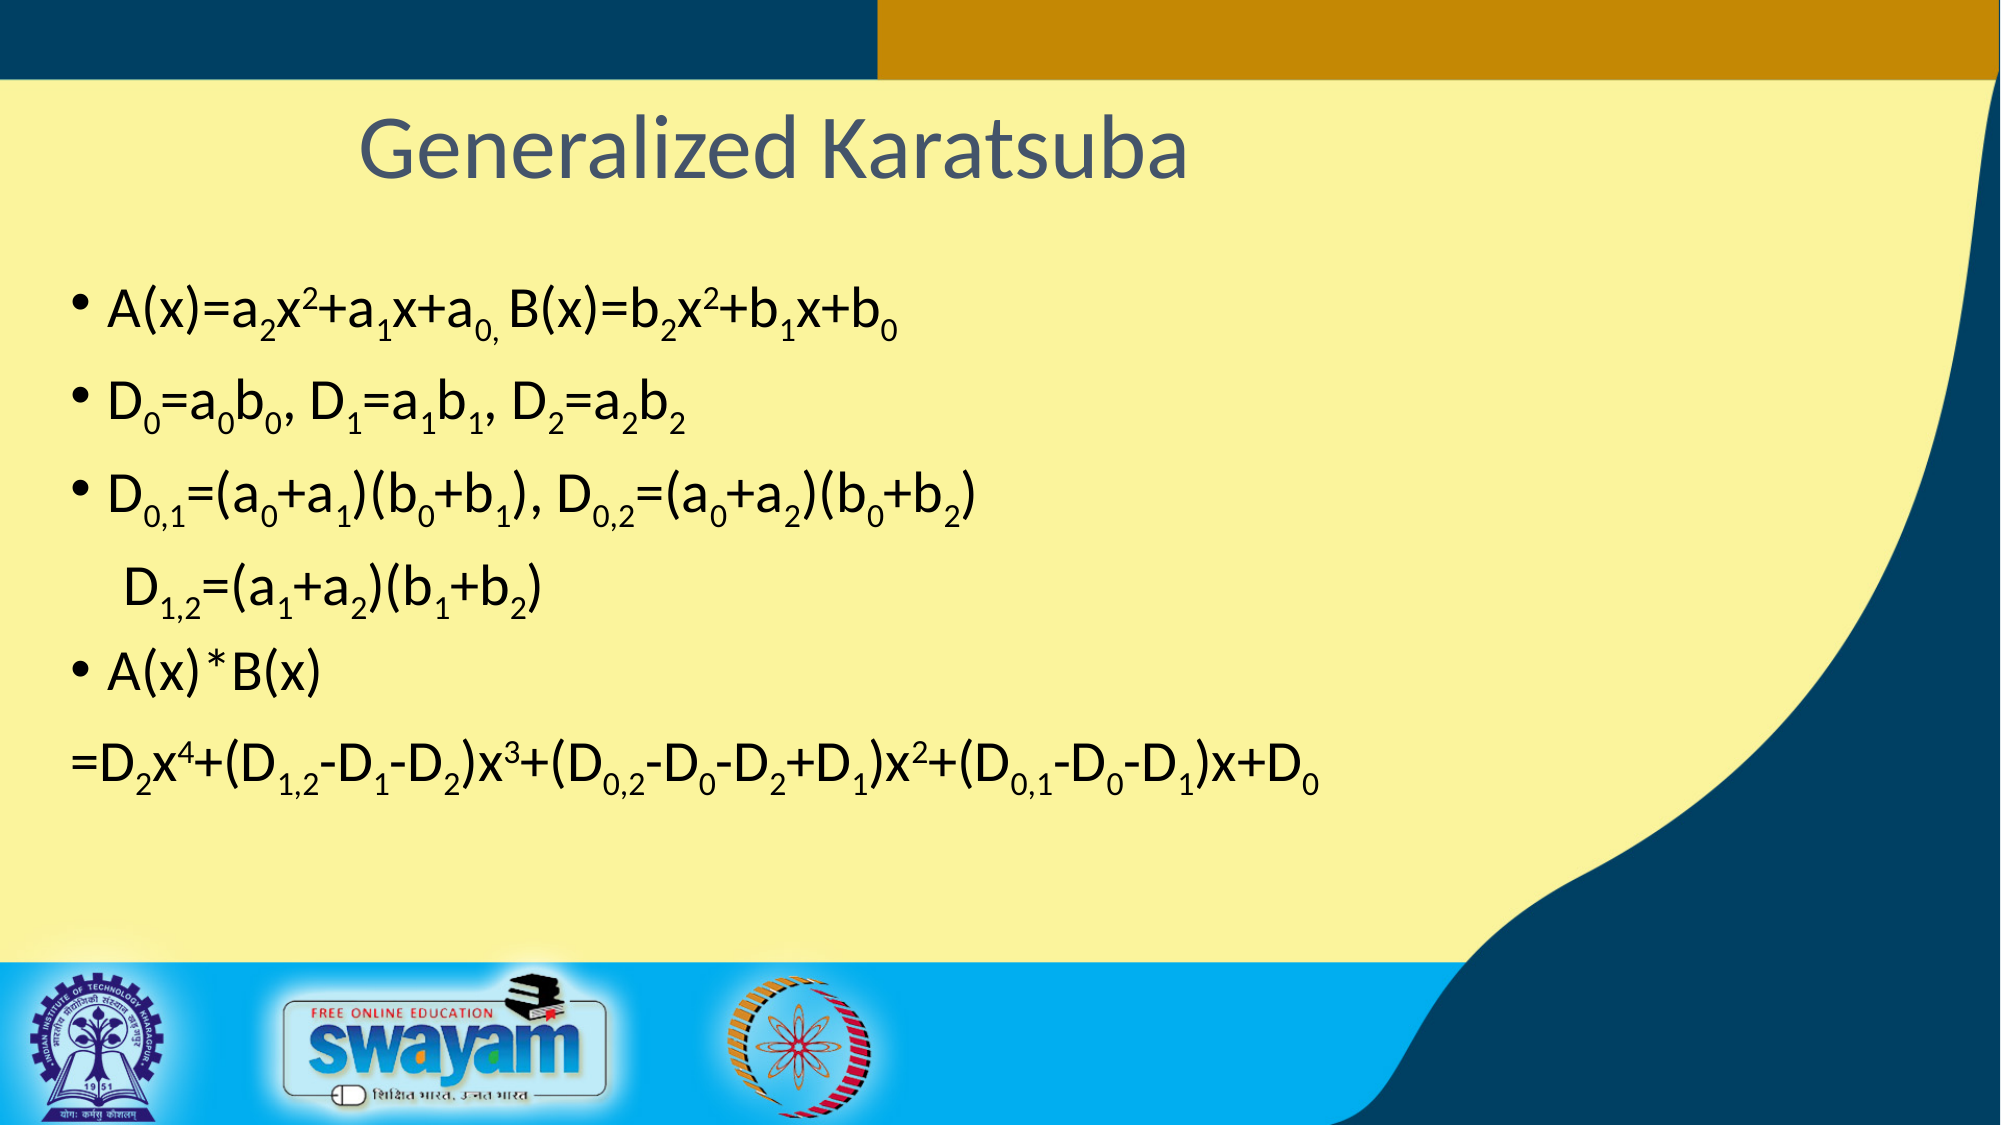

# Generalized Karatsuba
A(x)=a2x2+a1x+a0, B(x)=b2x2+b1x+b0
D0=a0b0, D1=a1b1, D2=a2b2
D0,1=(a0+a1)(b0+b1), D0,2=(a0+a2)(b0+b2)
    D1,2=(a1+a2)(b1+b2)
A(x)*B(x)
=D2x4+(D1,2-D1-D2)x3+(D0,2-D0-D2+D1)x2+(D0,1-D0-D1)x+D0